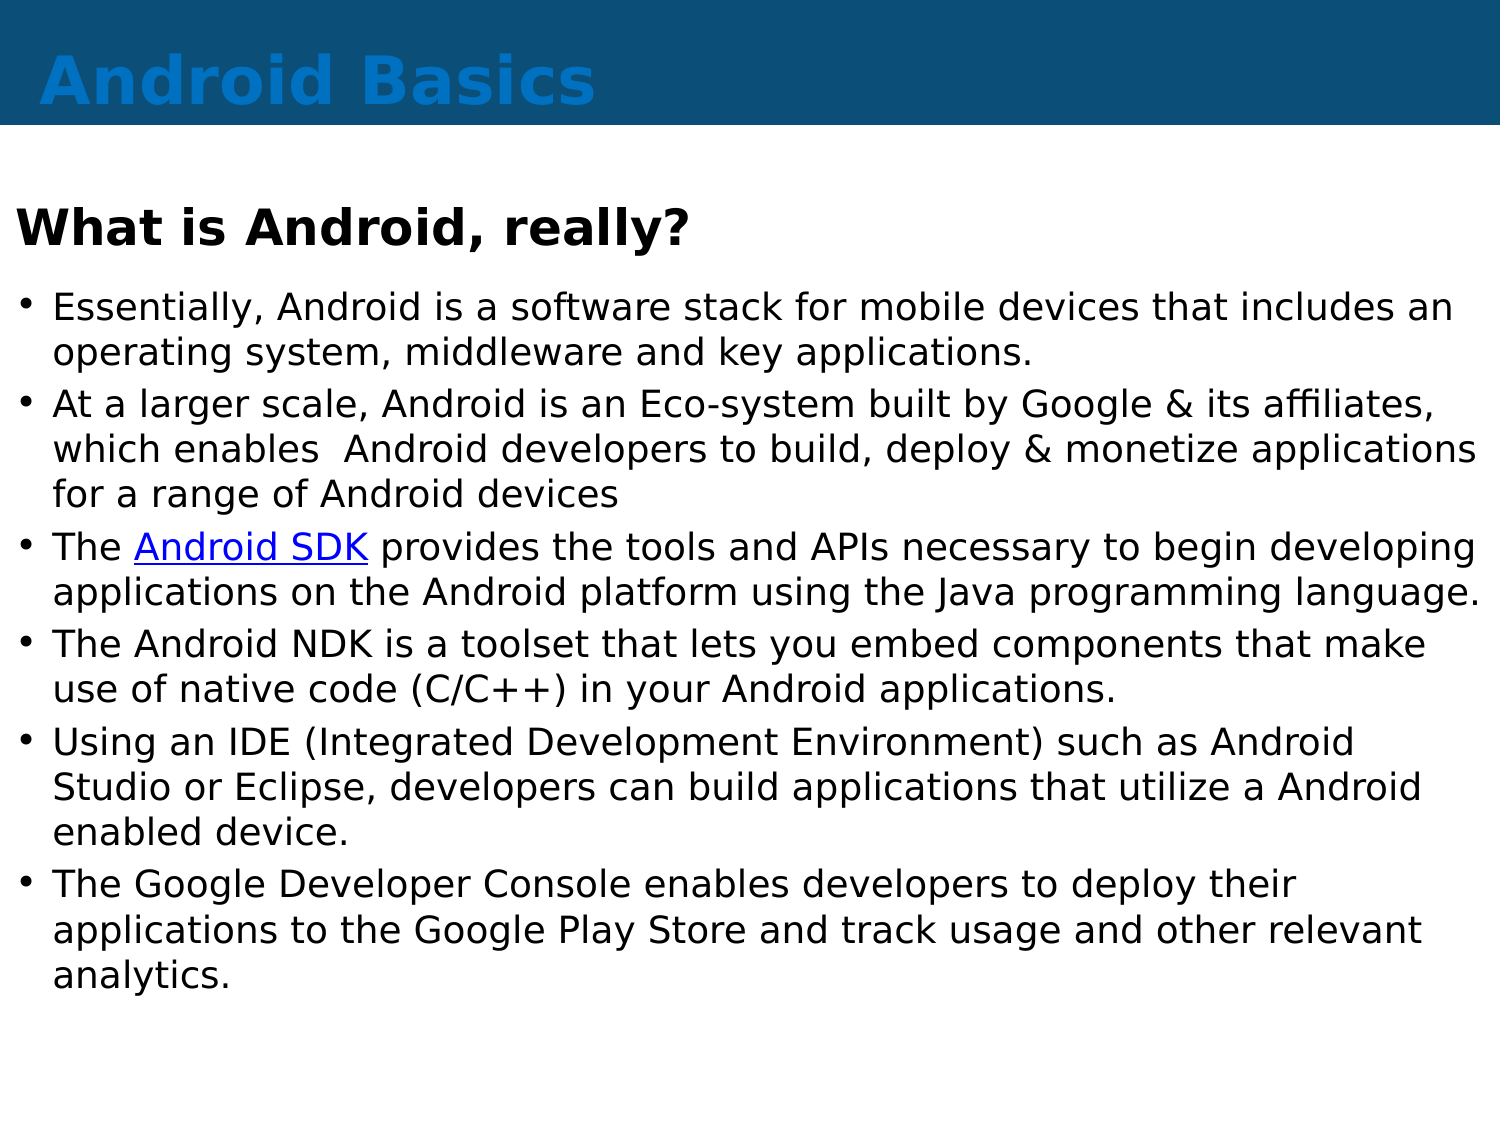

# Android Basics
What is Android, really?
Essentially, Android is a software stack for mobile devices that includes an operating system, middleware and key applications.
At a larger scale, Android is an Eco-system built by Google & its affiliates, which enables  Android developers to build, deploy & monetize applications for a range of Android devices
The Android SDK provides the tools and APIs necessary to begin developing applications on the Android platform using the Java programming language.
The Android NDK is a toolset that lets you embed components that make use of native code (C/C++) in your Android applications.
Using an IDE (Integrated Development Environment) such as Android Studio or Eclipse, developers can build applications that utilize a Android enabled device.
The Google Developer Console enables developers to deploy their applications to the Google Play Store and track usage and other relevant analytics.